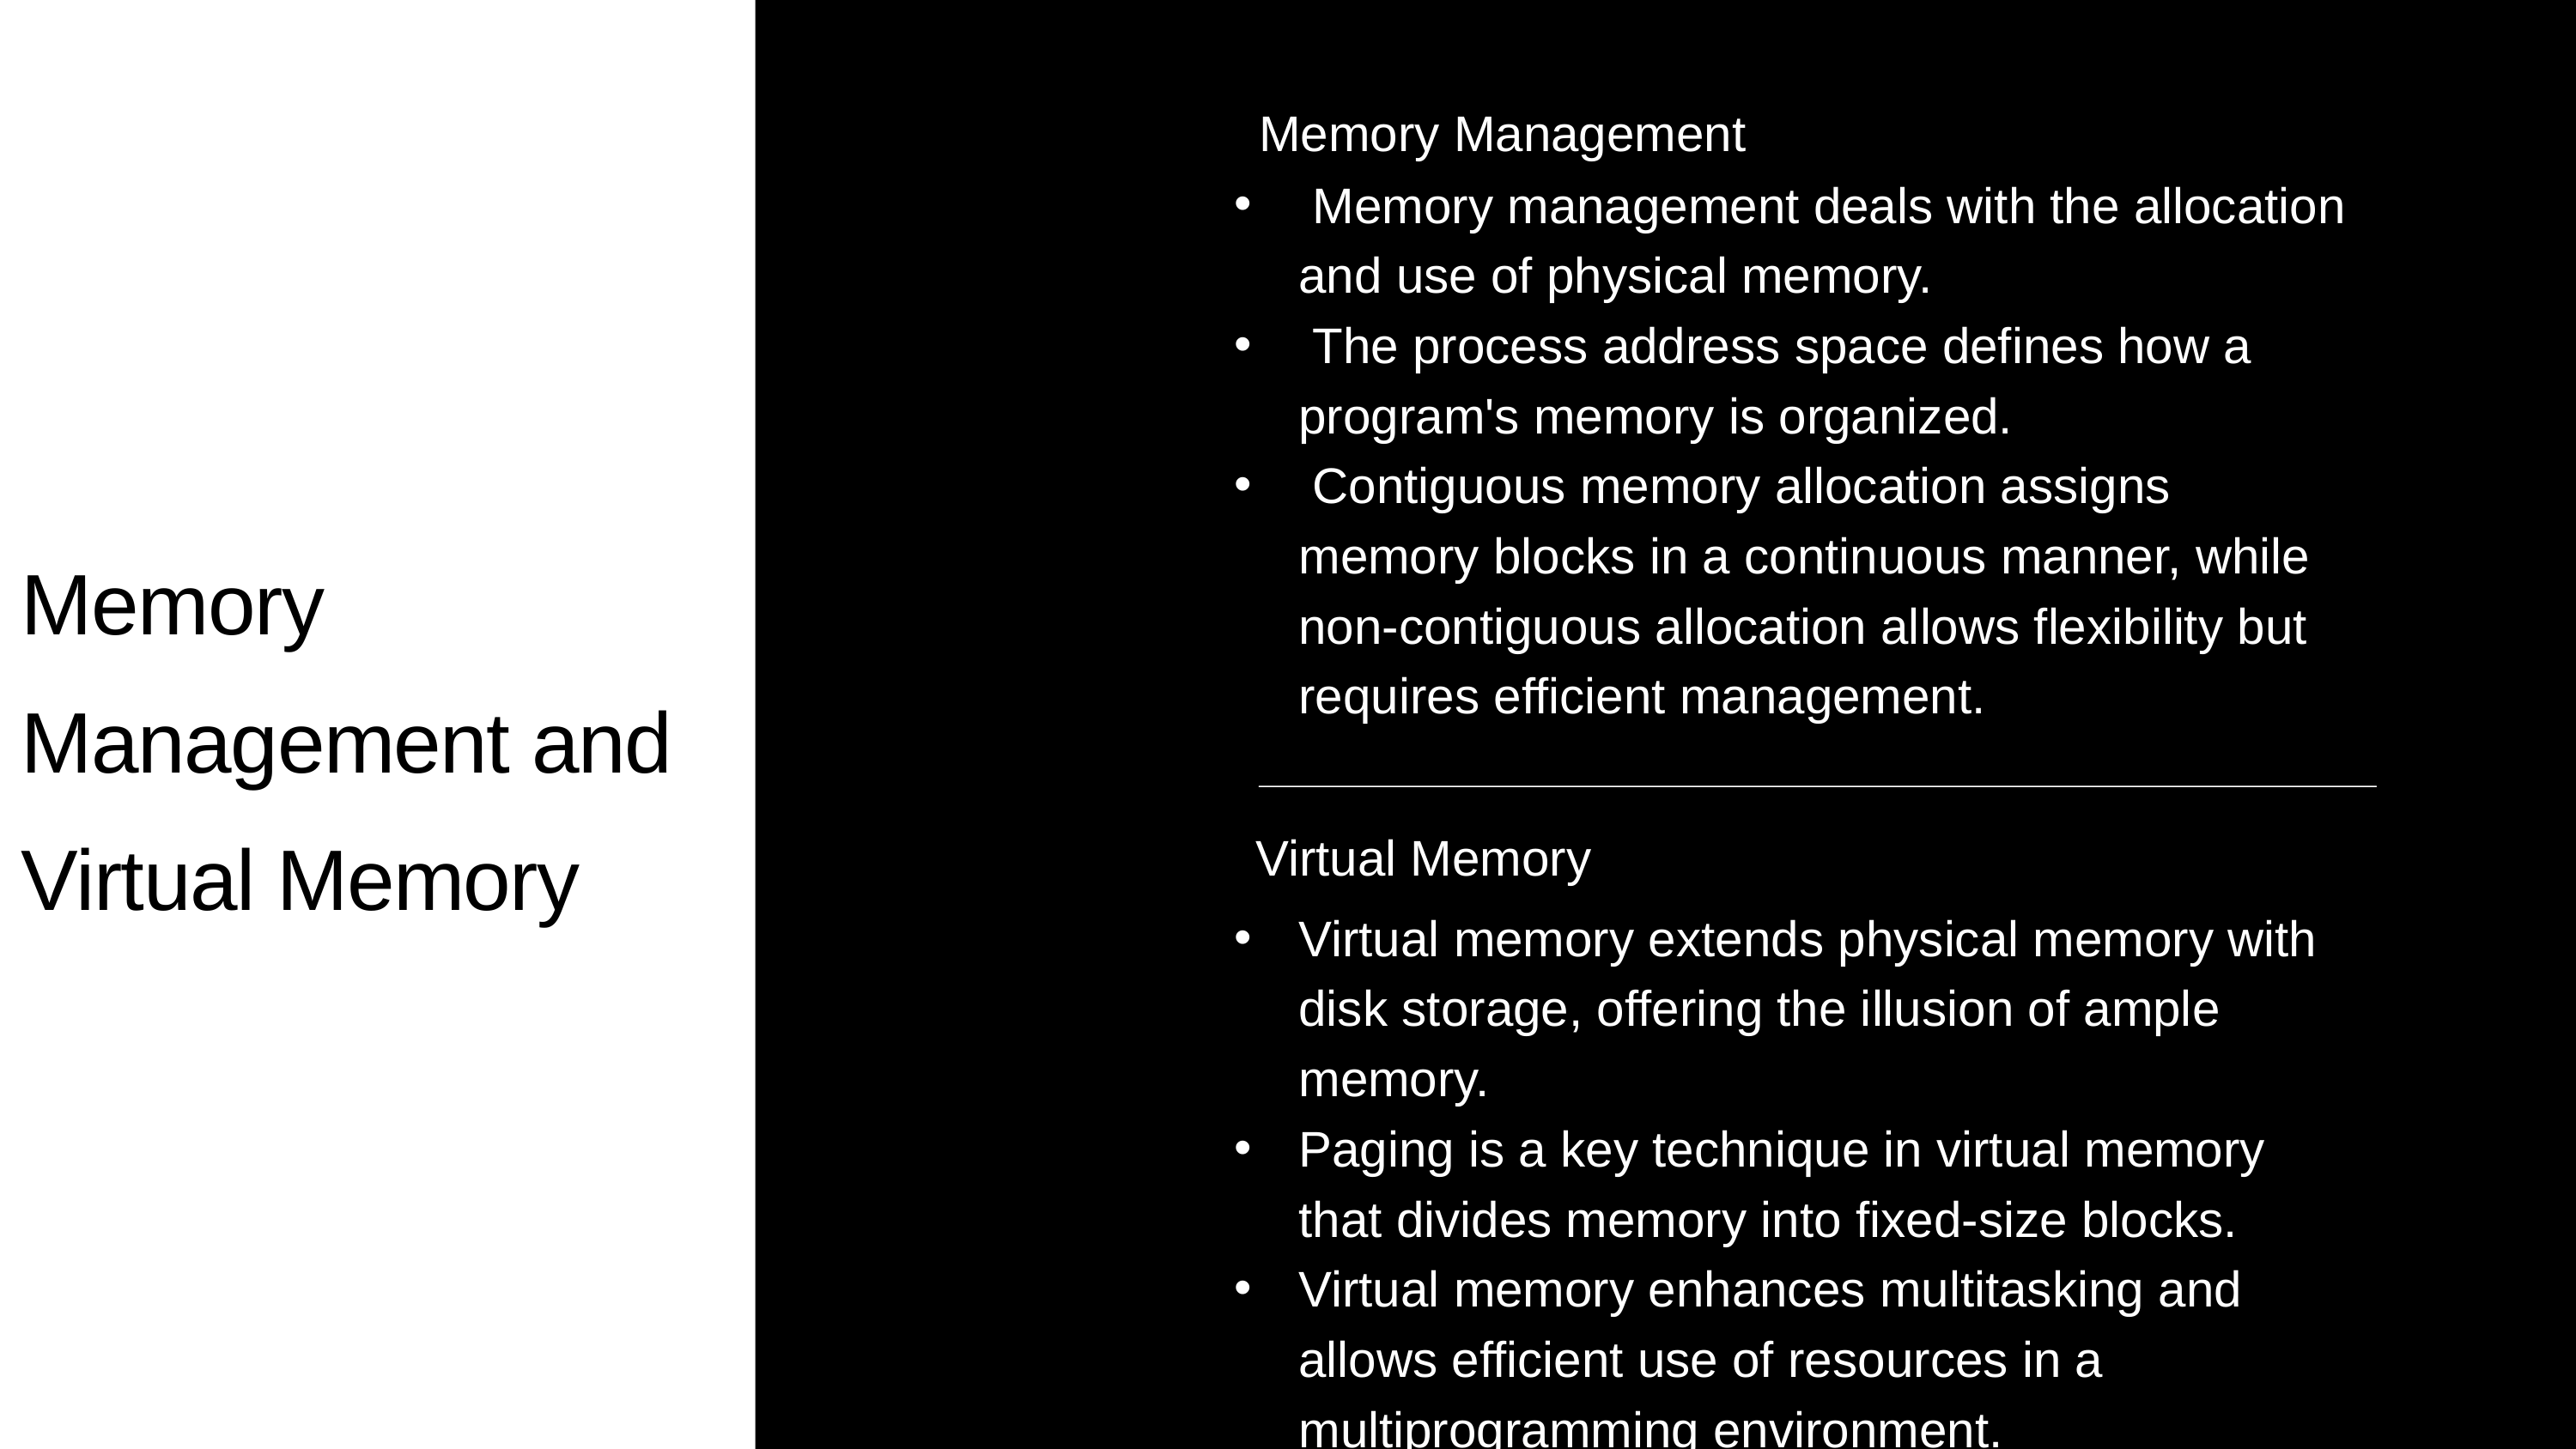

Memory Management
 Memory management deals with the allocation and use of physical memory.
 The process address space defines how a program's memory is organized.
 Contiguous memory allocation assigns memory blocks in a continuous manner, while non-contiguous allocation allows flexibility but requires efficient management.
Memory Management and Virtual Memory

Virtual Memory
Virtual memory extends physical memory with disk storage, offering the illusion of ample memory.
Paging is a key technique in virtual memory that divides memory into fixed-size blocks.
Virtual memory enhances multitasking and allows efficient use of resources in a multiprogramming environment.